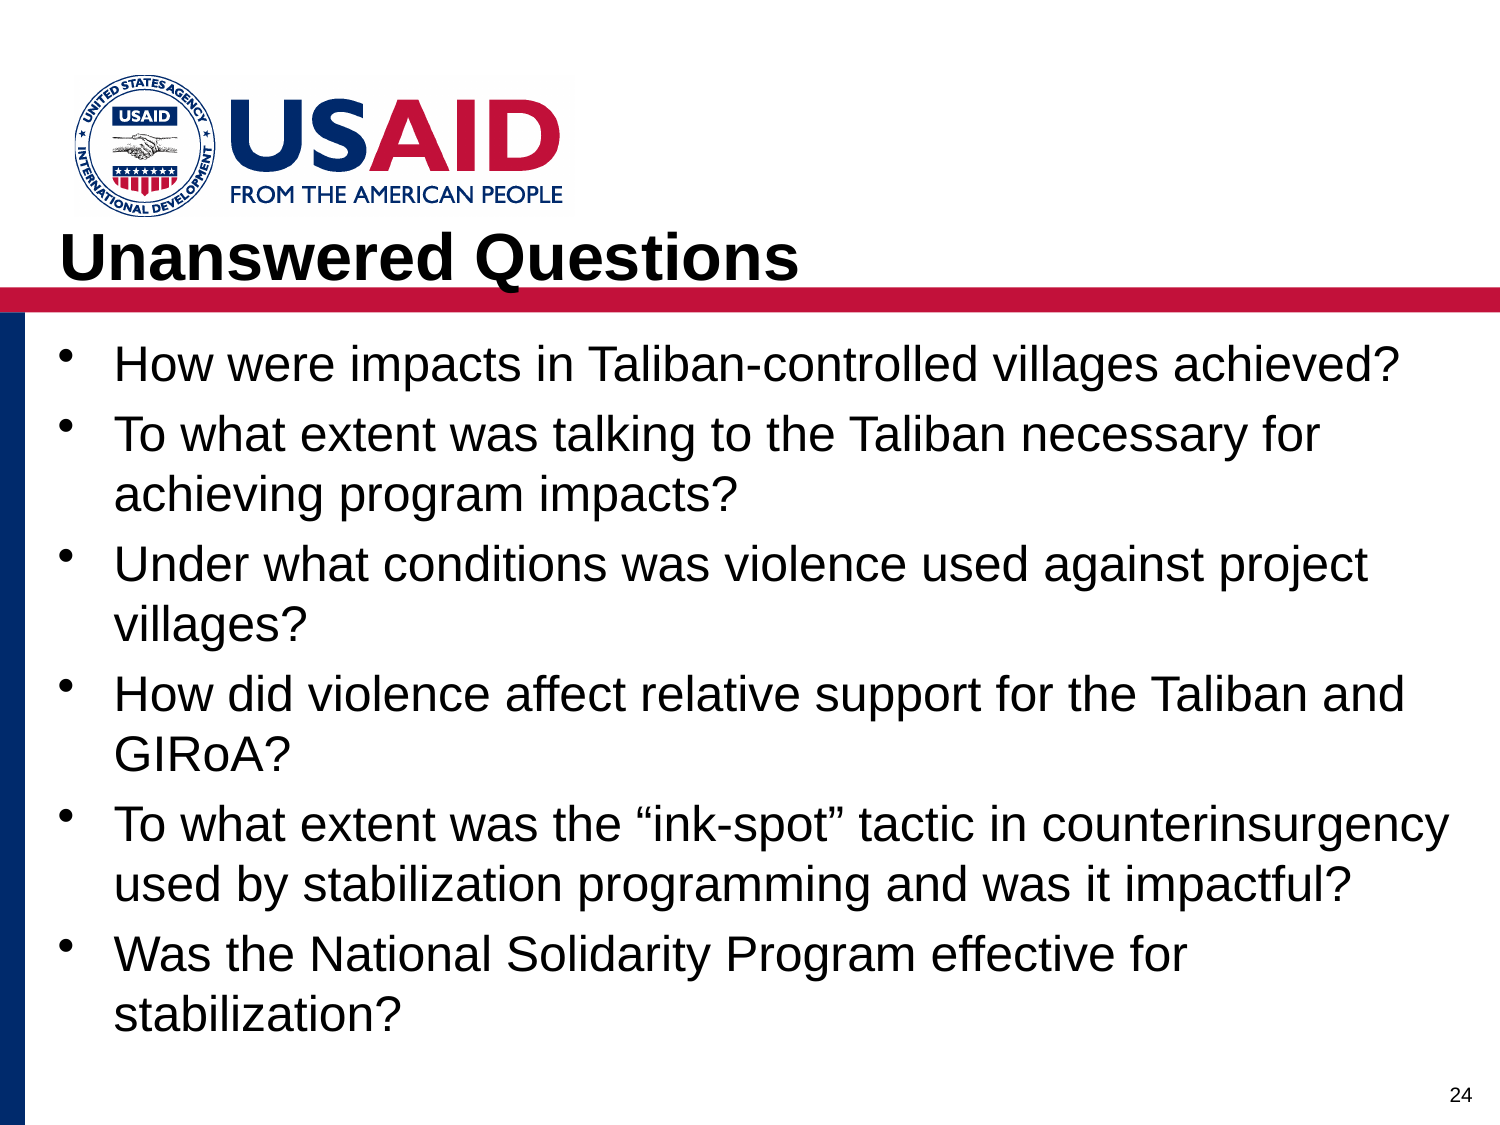

# Unanswered Questions
How were impacts in Taliban-controlled villages achieved?
To what extent was talking to the Taliban necessary for achieving program impacts?
Under what conditions was violence used against project villages?
How did violence affect relative support for the Taliban and GIRoA?
To what extent was the “ink-spot” tactic in counterinsurgency  used by stabilization programming and was it impactful?
Was the National Solidarity Program effective for stabilization?

24